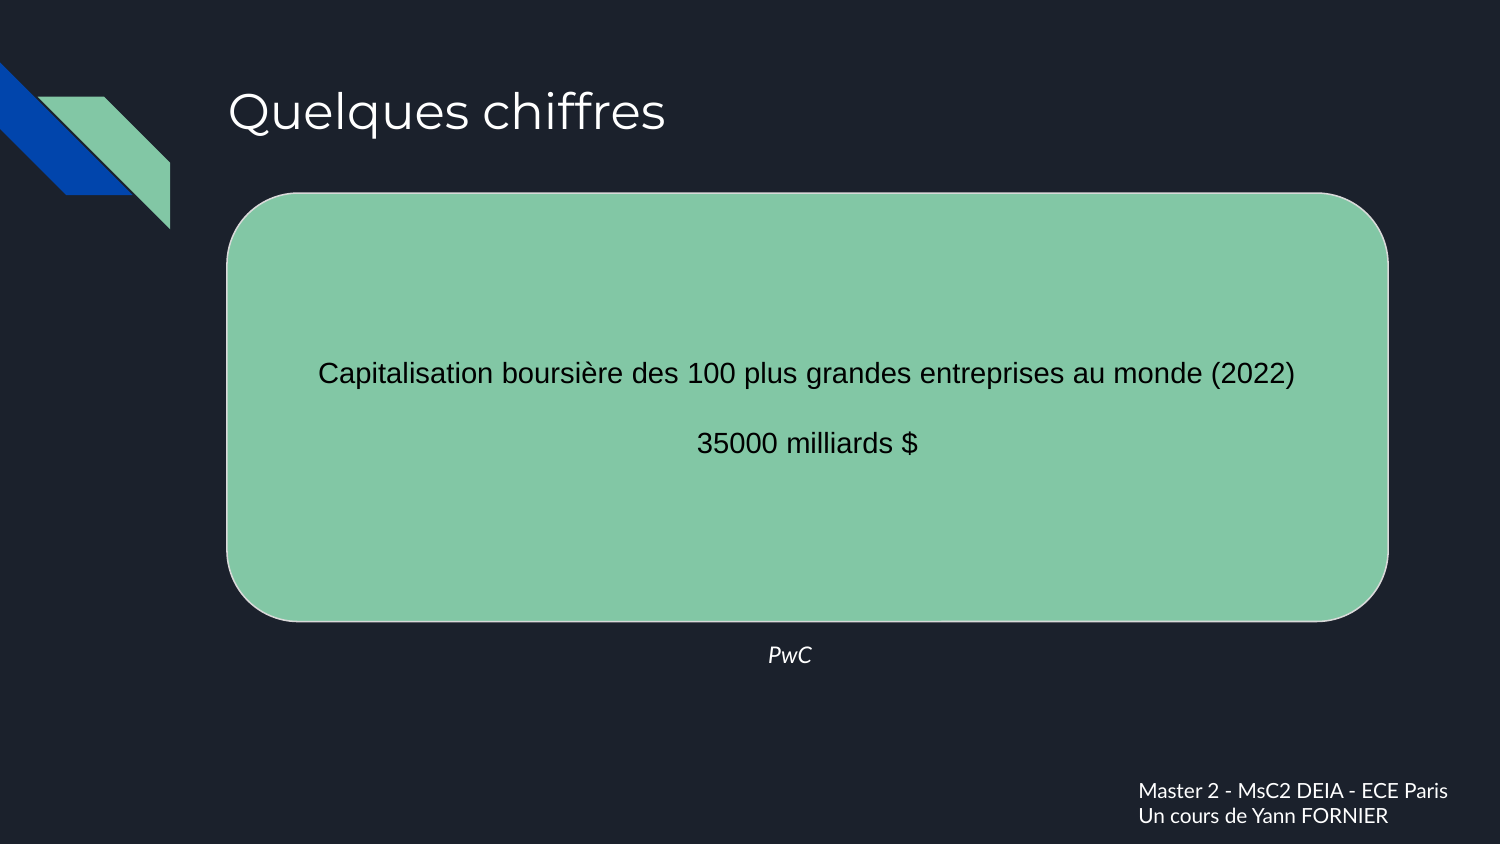

# Quelques chiffres
Capitalisation boursière des 100 plus grandes entreprises au monde (2022)

35000 milliards $
PwC
Master 2 - MsC2 DEIA - ECE Paris
Un cours de Yann FORNIER